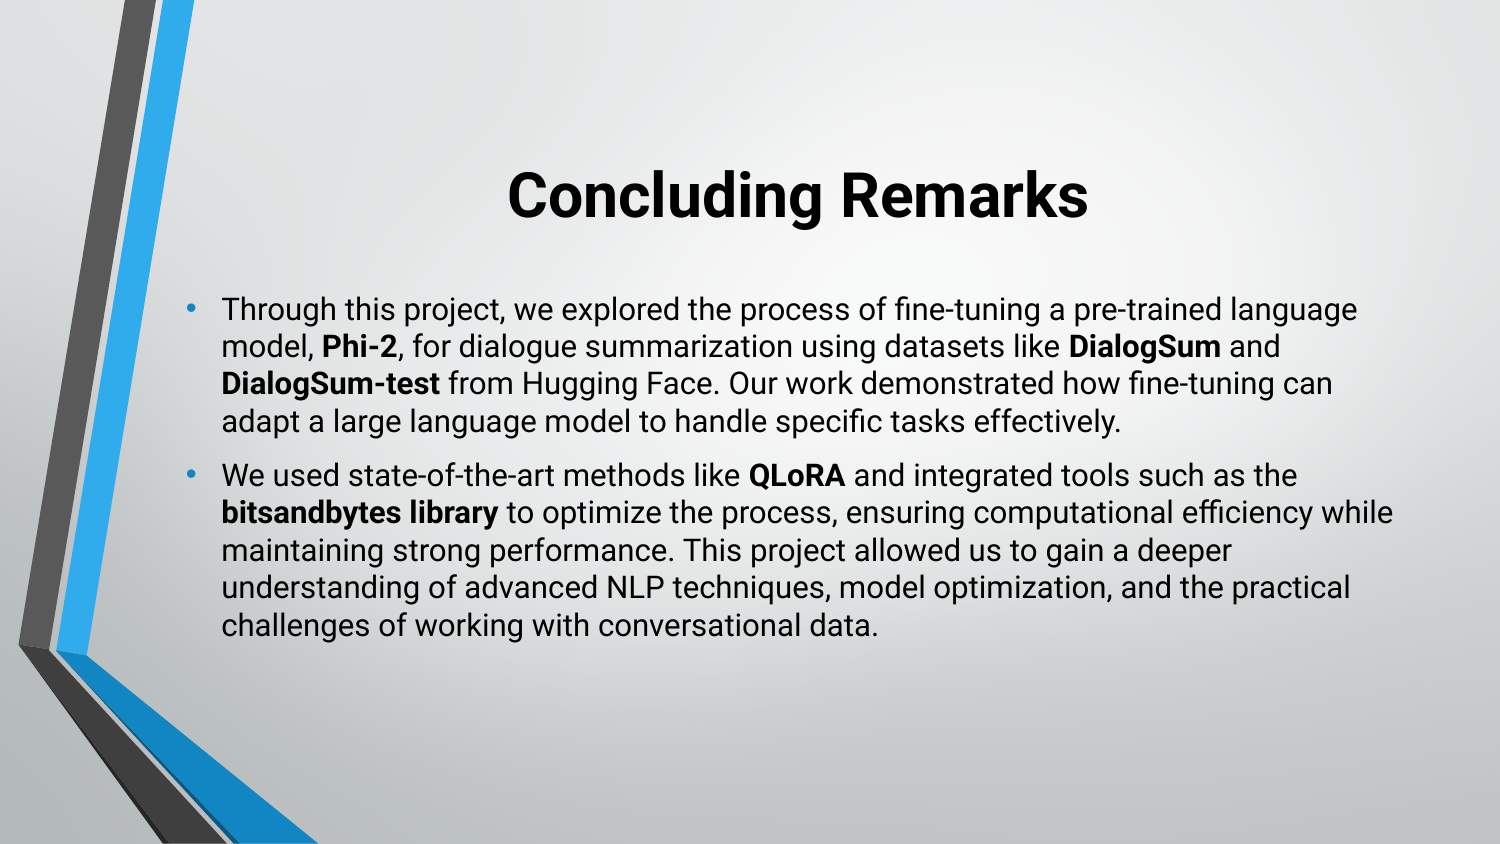

# Concluding Remarks
Through this project, we explored the process of fine-tuning a pre-trained language model, Phi-2, for dialogue summarization using datasets like DialogSum and DialogSum-test from Hugging Face. Our work demonstrated how fine-tuning can adapt a large language model to handle specific tasks effectively.
We used state-of-the-art methods like QLoRA and integrated tools such as the bitsandbytes library to optimize the process, ensuring computational efficiency while maintaining strong performance. This project allowed us to gain a deeper understanding of advanced NLP techniques, model optimization, and the practical challenges of working with conversational data.